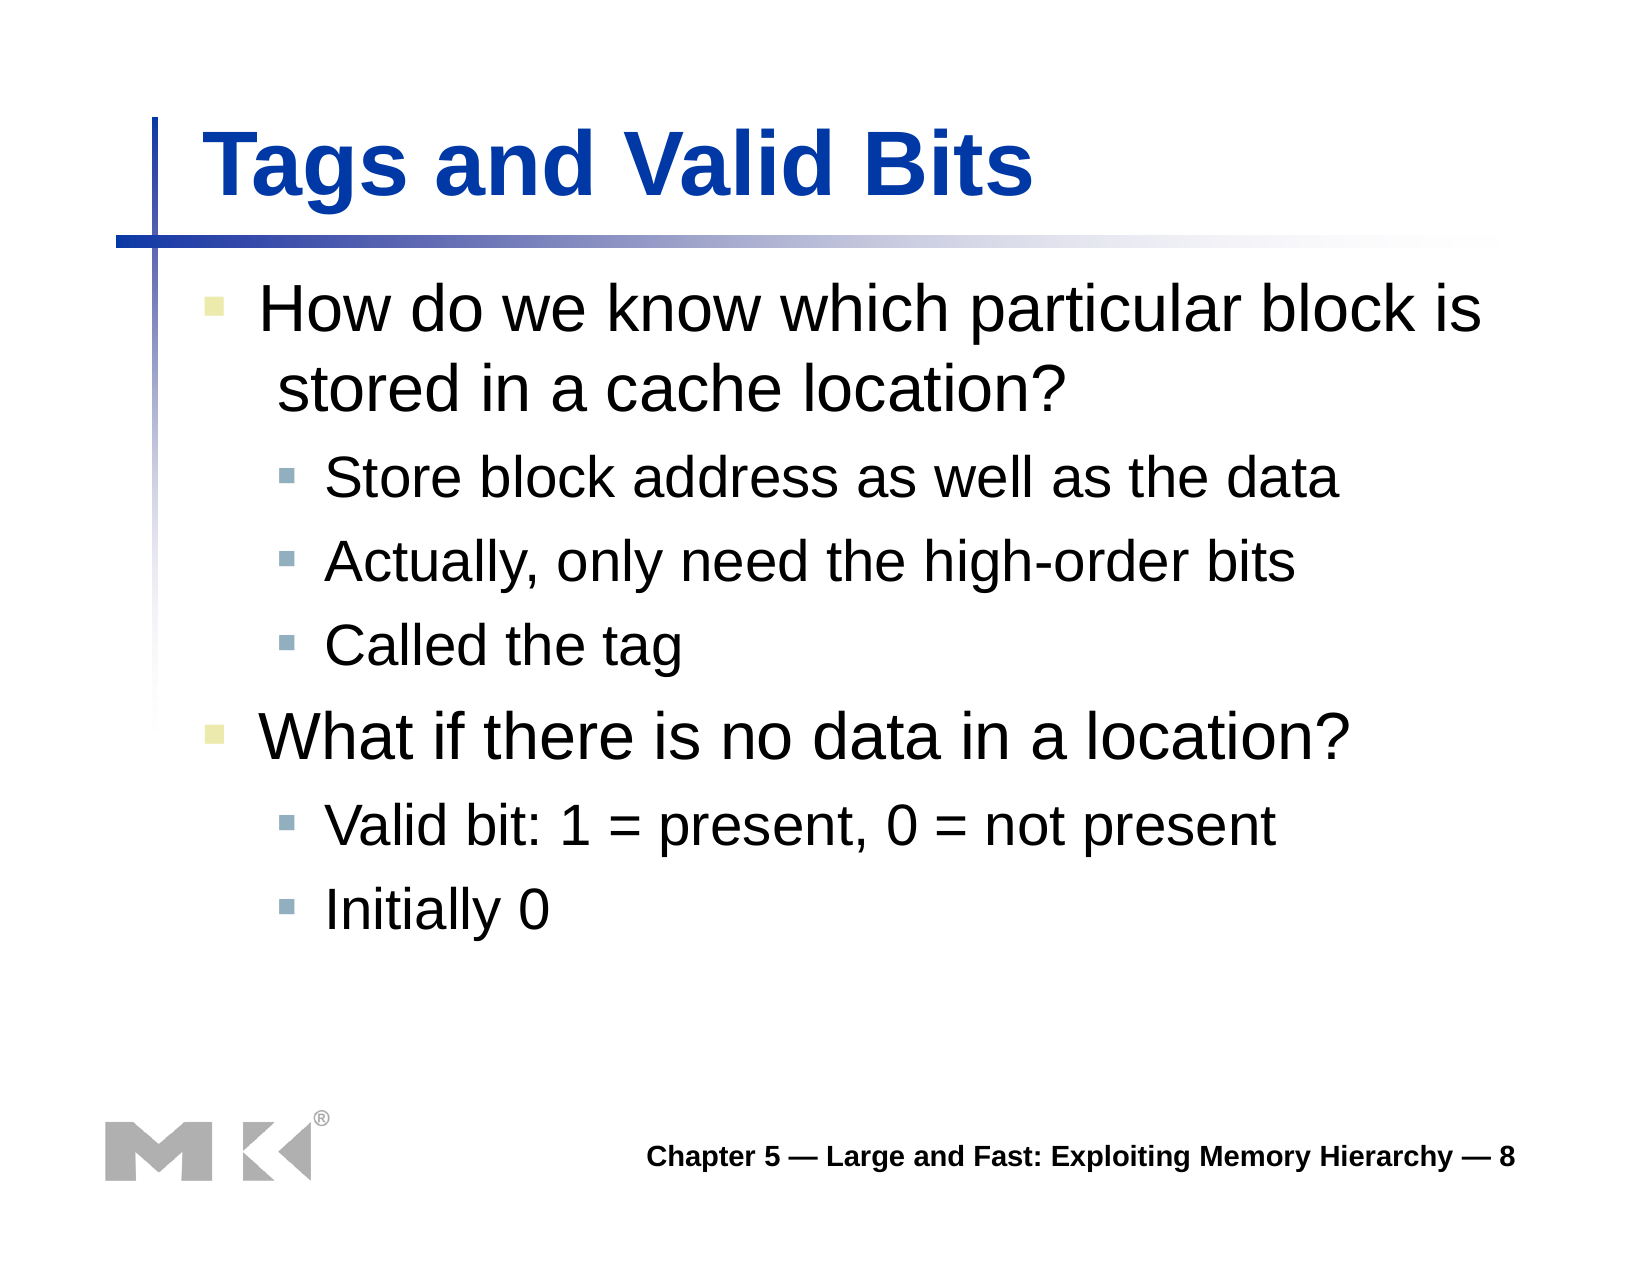

# Tags and Valid Bits
How do we know which particular block is  stored in a cache location?
Store block address as well as the data
Actually, only need the high-order bits
Called the tag
What if there is no data in a location?
Valid bit: 1 = present, 0 = not present
Initially 0
Chapter 5 — Large and Fast: Exploiting Memory Hierarchy — 8